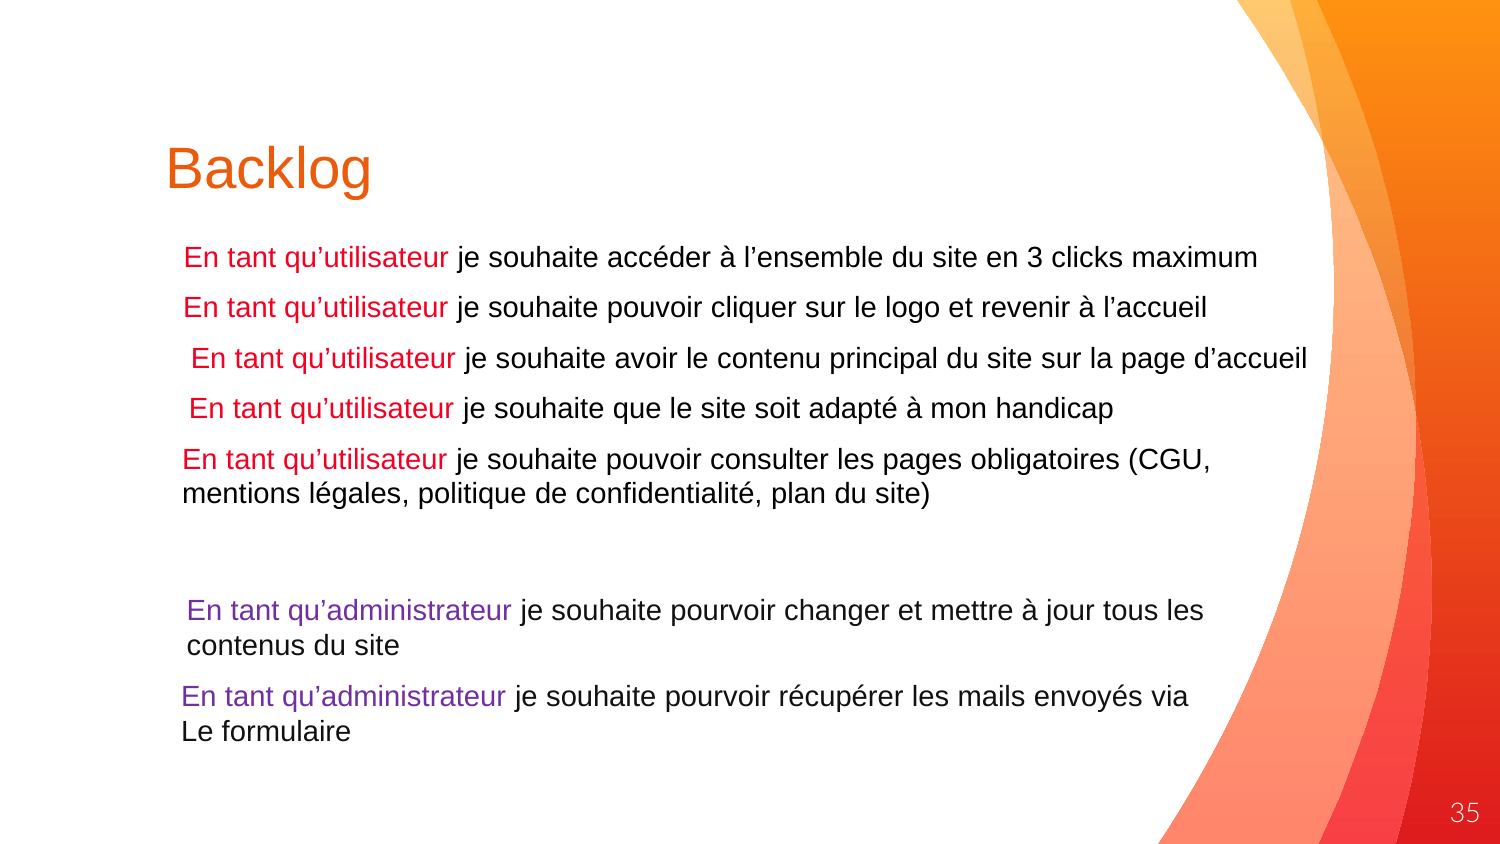

Backlog
En tant qu’utilisateur je souhaite accéder à l’ensemble du site en 3 clicks maximum
En tant qu’utilisateur je souhaite pouvoir cliquer sur le logo et revenir à l’accueil
En tant qu’utilisateur je souhaite avoir le contenu principal du site sur la page d’accueil
En tant qu’utilisateur je souhaite que le site soit adapté à mon handicap
En tant qu’utilisateur je souhaite pouvoir consulter les pages obligatoires (CGU,
mentions légales, politique de confidentialité, plan du site)
En tant qu’administrateur je souhaite pourvoir changer et mettre à jour tous les
contenus du site
En tant qu’administrateur je souhaite pourvoir récupérer les mails envoyés via
Le formulaire
35